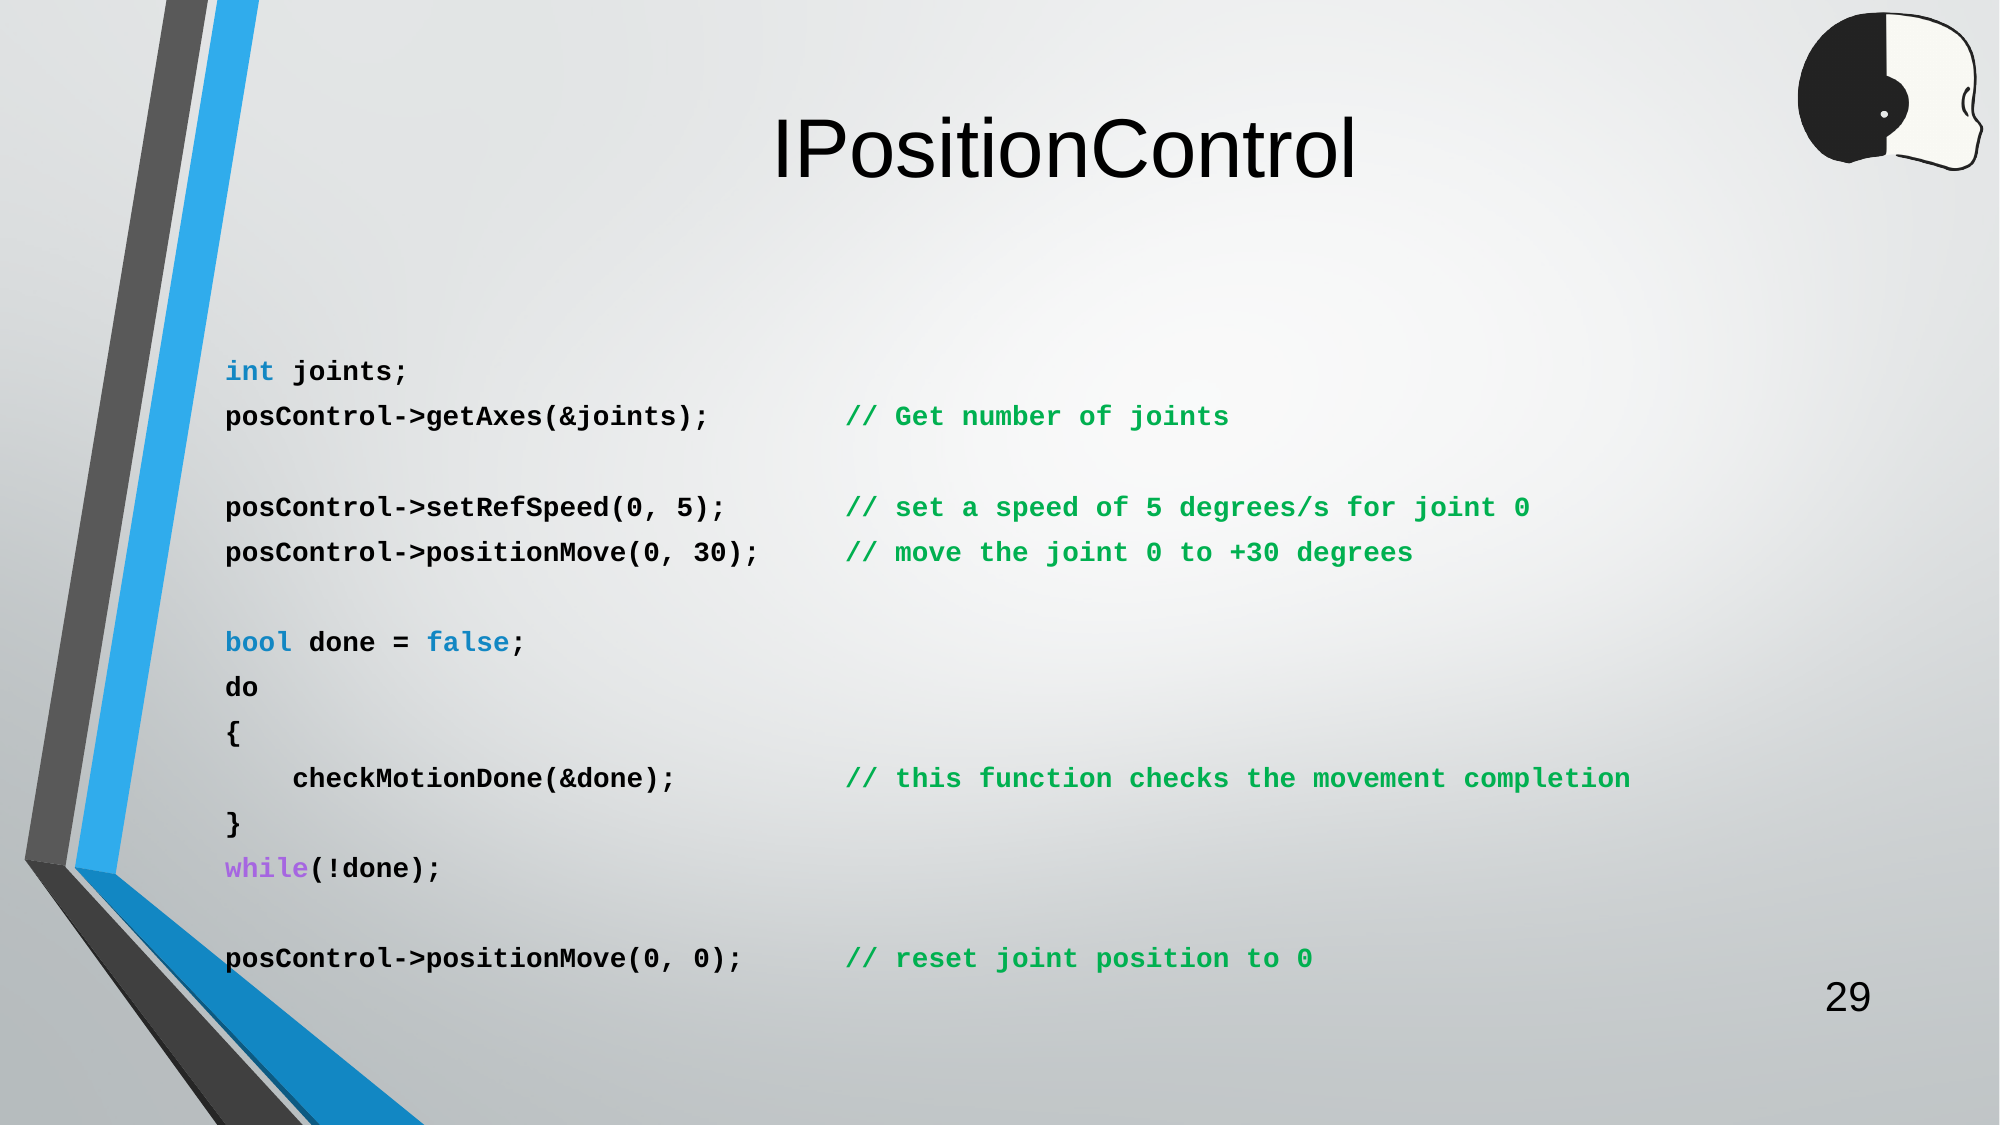

# IPositionControl

int joints;
posControl->getAxes(&joints);        // Get number of joints

posControl->setRefSpeed(0, 5);       // set a speed of 5 degrees/s for joint 0
posControl->positionMove(0, 30);     // move the joint 0 to +30 degrees

bool done = false;
do
{
    checkMotionDone(&done);          // this function checks the movement completion
}
while(!done);

posControl->positionMove(0, 0);      // reset joint position to 0

29